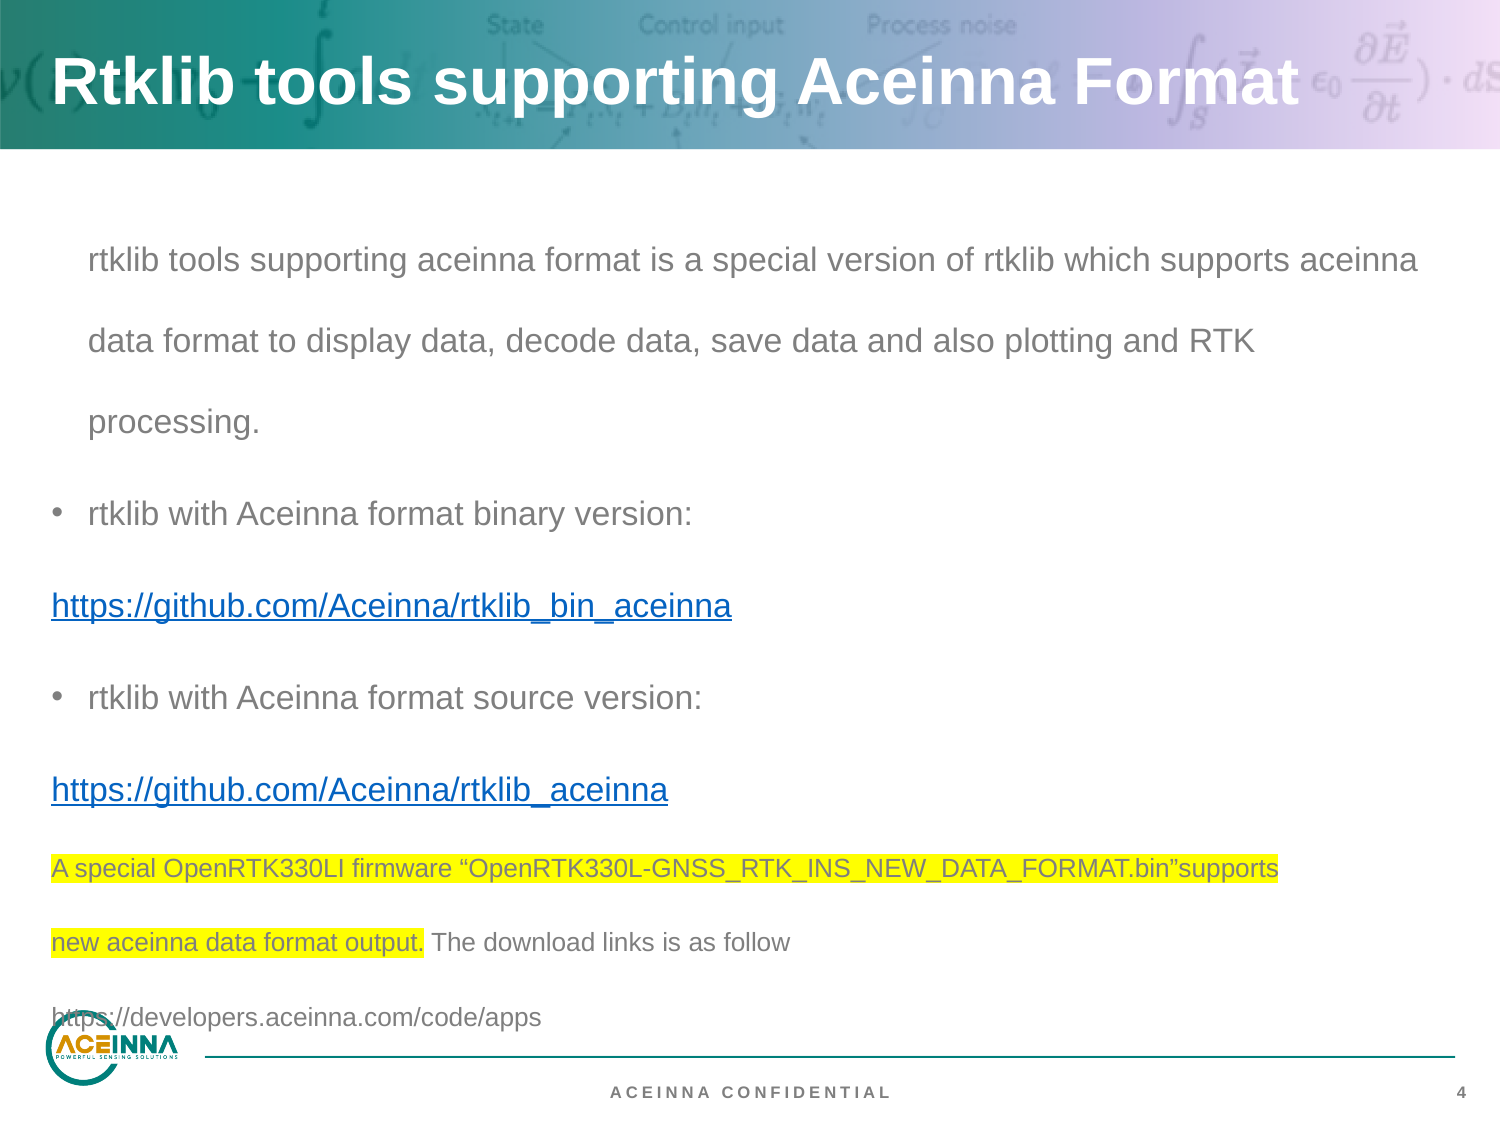

# Rtklib tools supporting Aceinna Format
rtklib tools supporting aceinna format is a special version of rtklib which supports aceinna data format to display data, decode data, save data and also plotting and RTK processing.
rtklib with Aceinna format binary version:
https://github.com/Aceinna/rtklib_bin_aceinna
rtklib with Aceinna format source version:
https://github.com/Aceinna/rtklib_aceinna
A special OpenRTK330LI firmware “OpenRTK330L-GNSS_RTK_INS_NEW_DATA_FORMAT.bin”supports
new aceinna data format output. The download links is as follow
https://developers.aceinna.com/code/apps